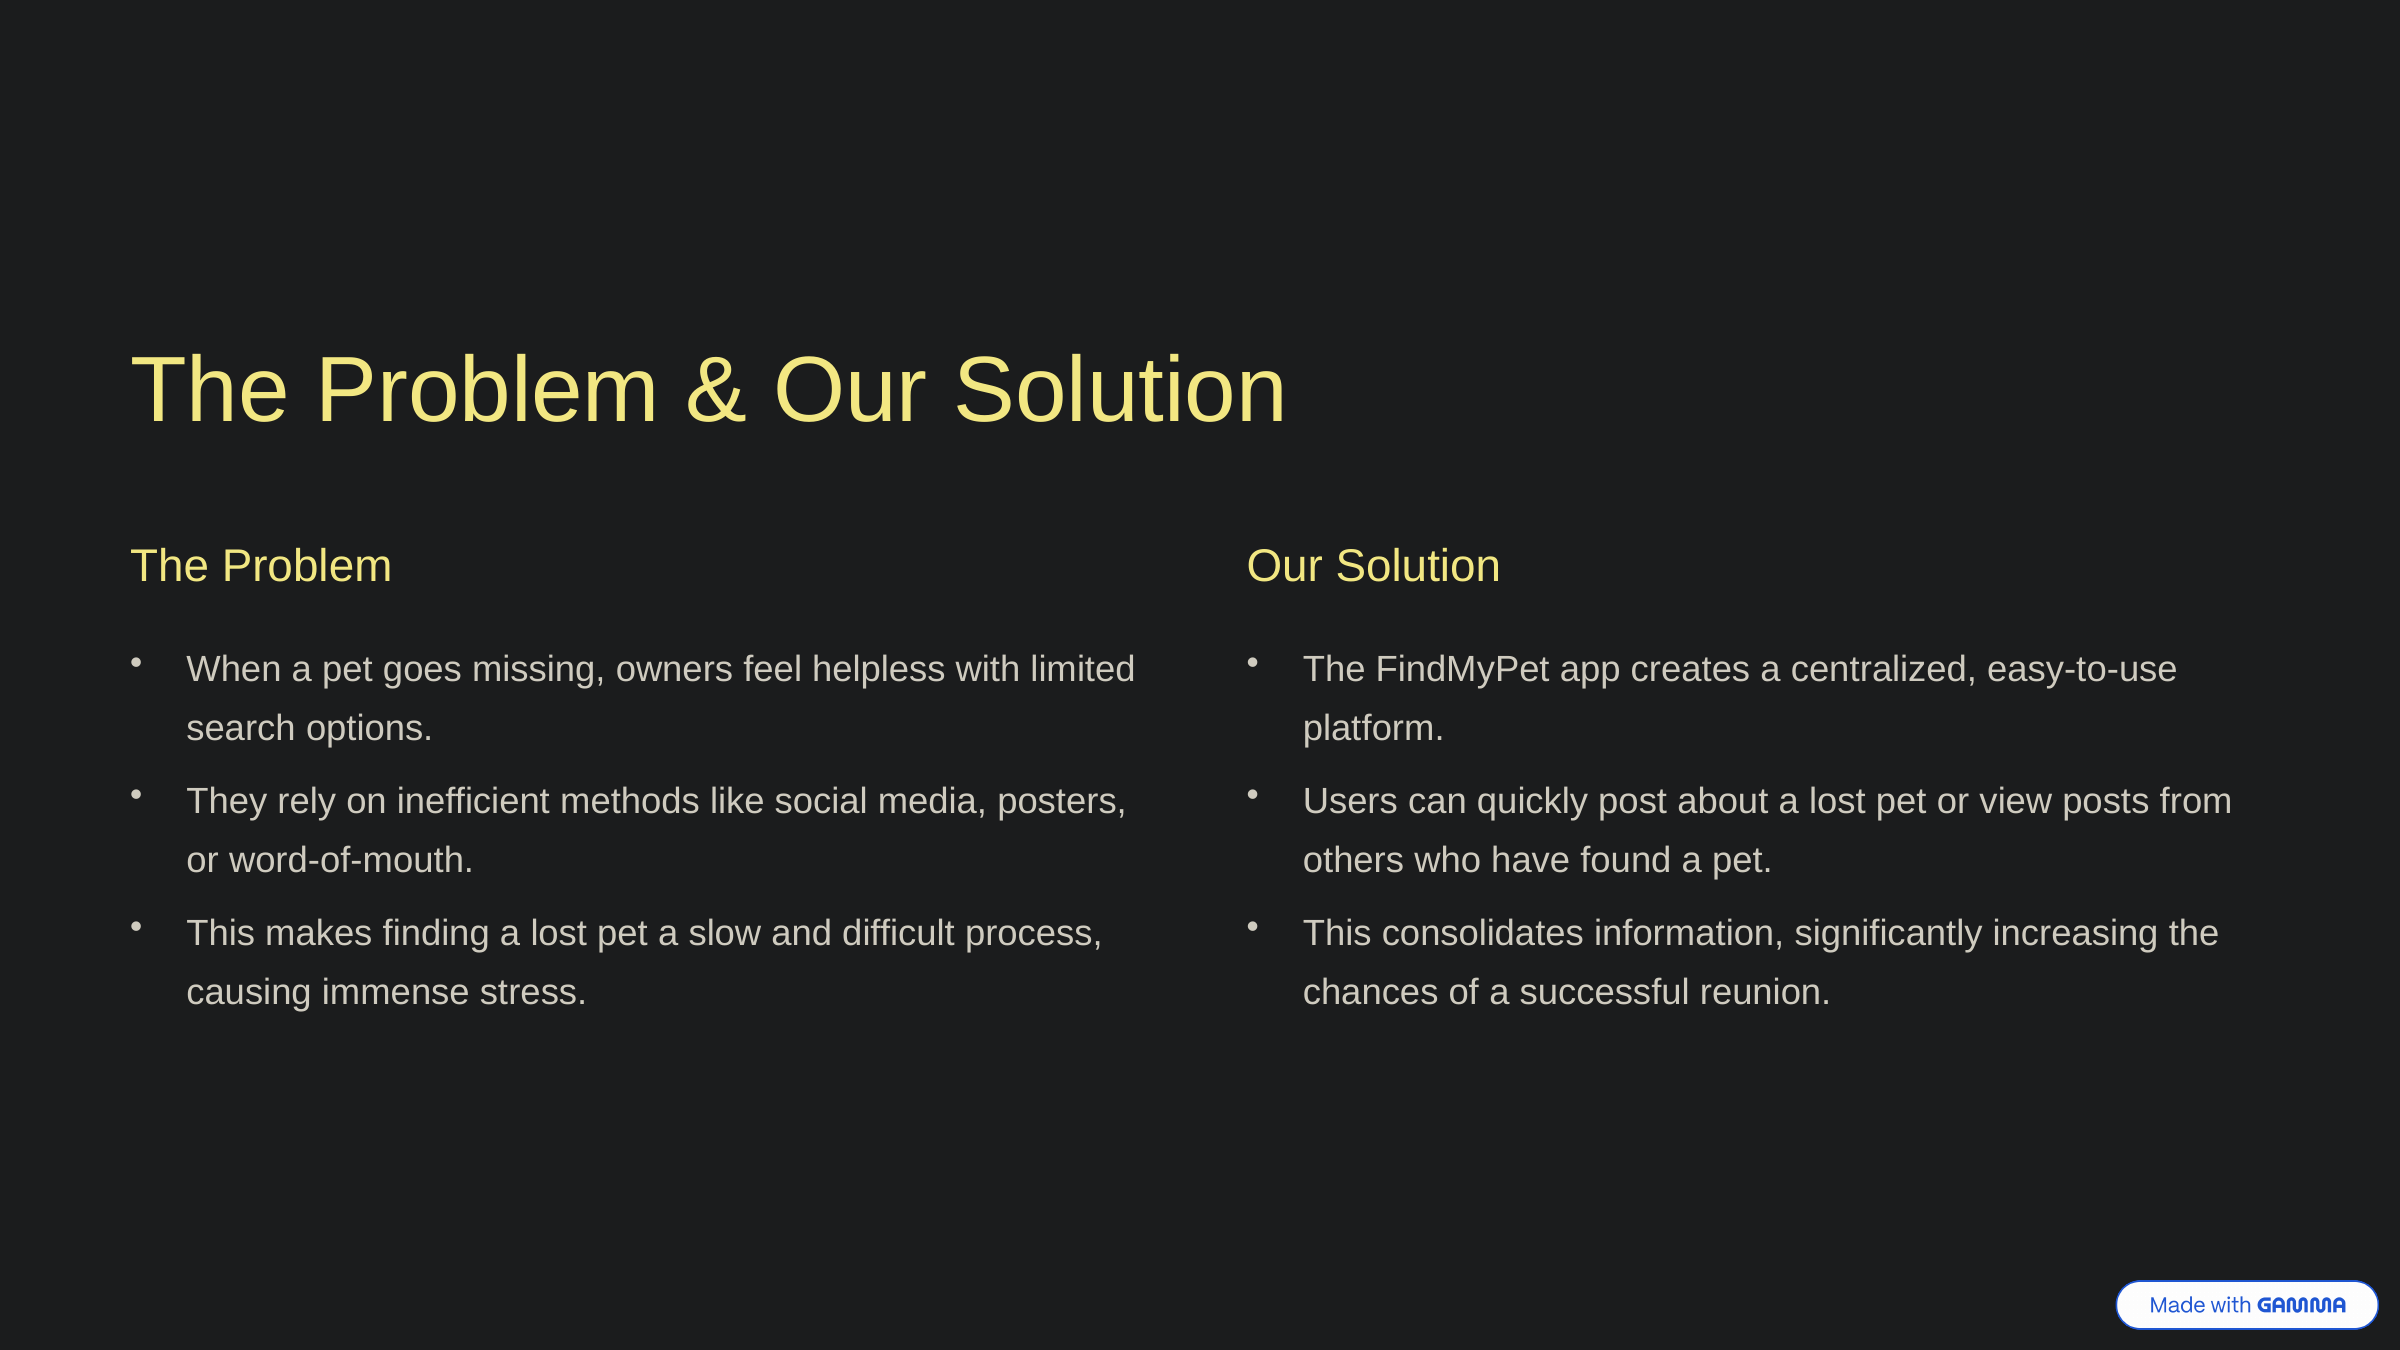

The Problem & Our Solution
The Problem
Our Solution
When a pet goes missing, owners feel helpless with limited search options.
The FindMyPet app creates a centralized, easy-to-use platform.
They rely on inefficient methods like social media, posters, or word-of-mouth.
Users can quickly post about a lost pet or view posts from others who have found a pet.
This makes finding a lost pet a slow and difficult process, causing immense stress.
This consolidates information, significantly increasing the chances of a successful reunion.